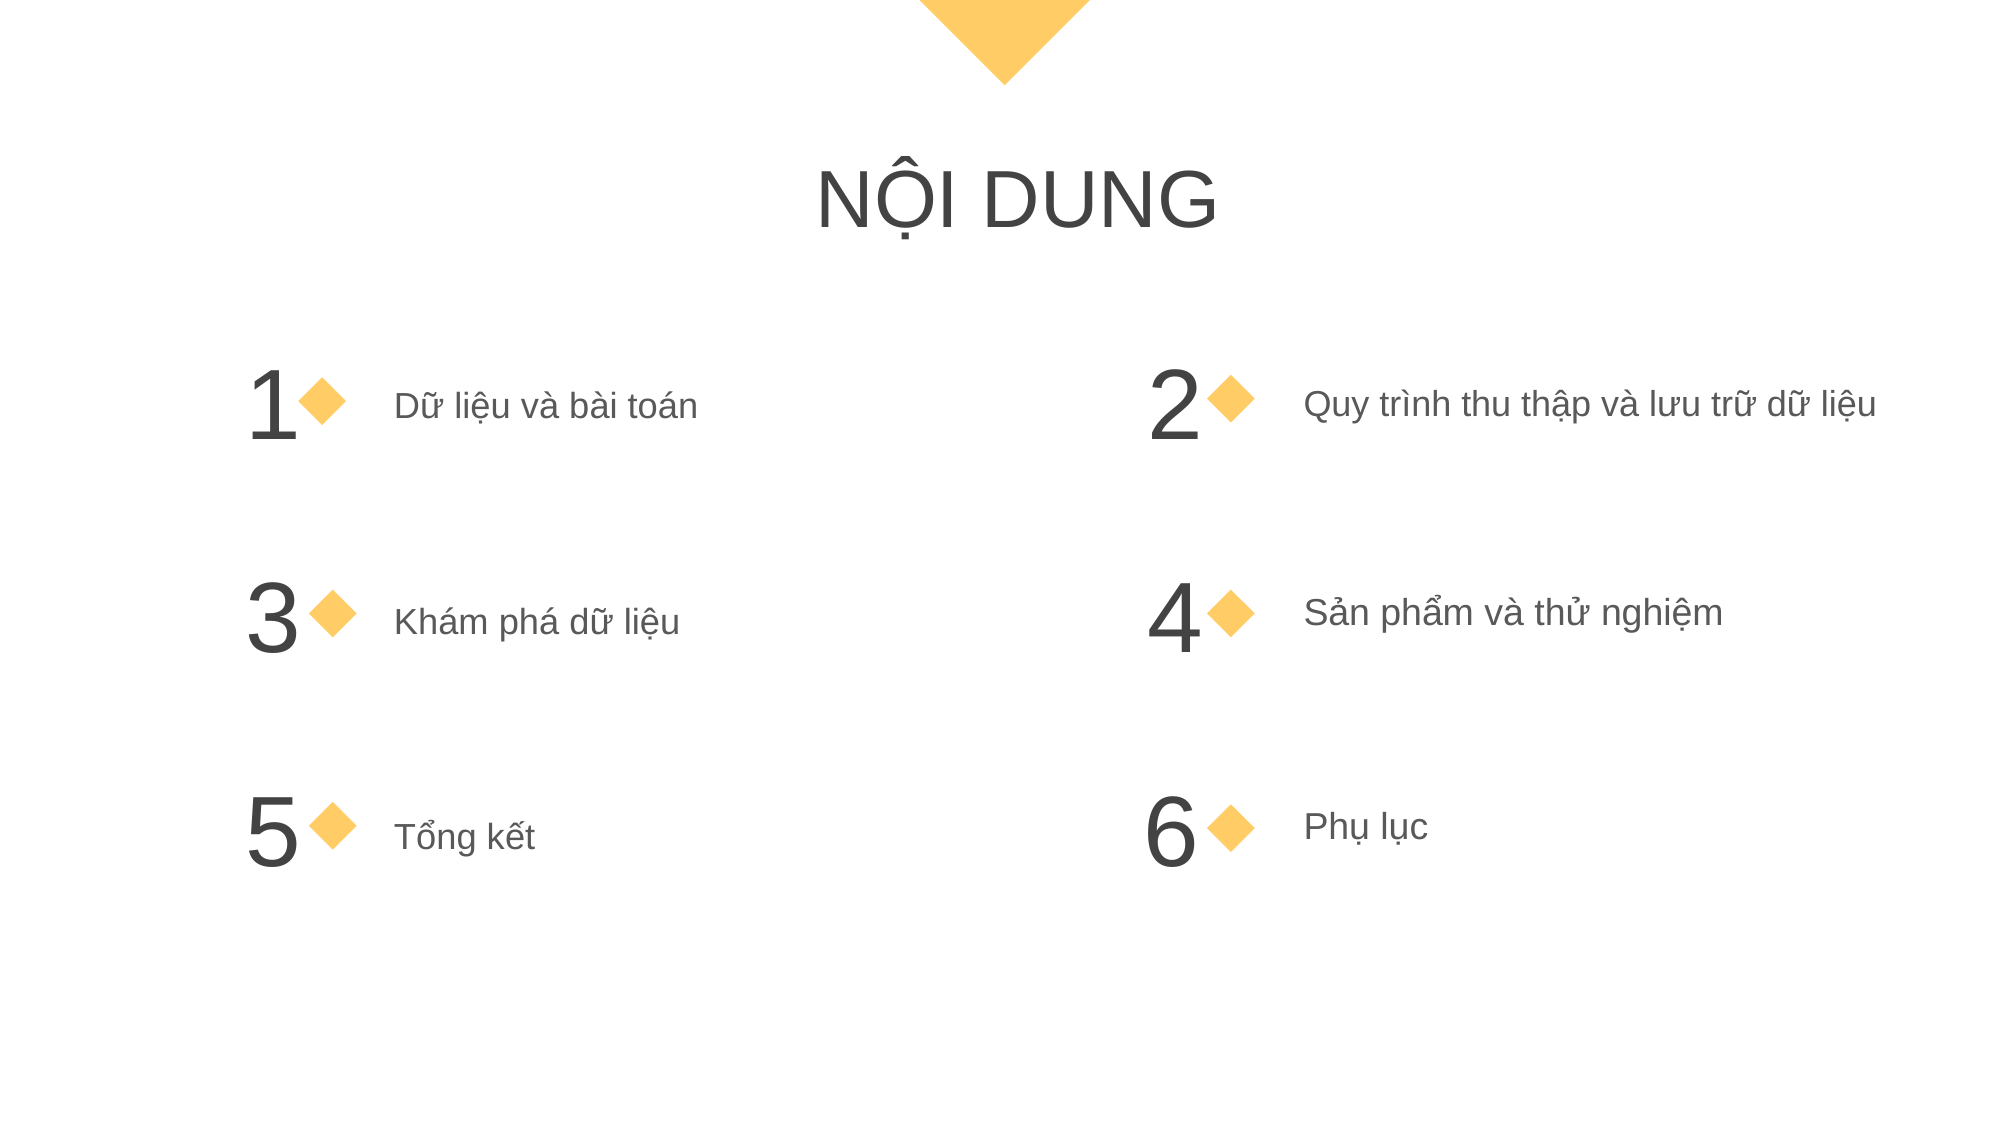

NỘI DUNG
1
2
Quy trình thu thập và lưu trữ dữ liệu
Dữ liệu và bài toán

3
4
Sản phẩm và thử nghiệm
Khám phá dữ liệu

5
6
Phụ lục
Tổng kết